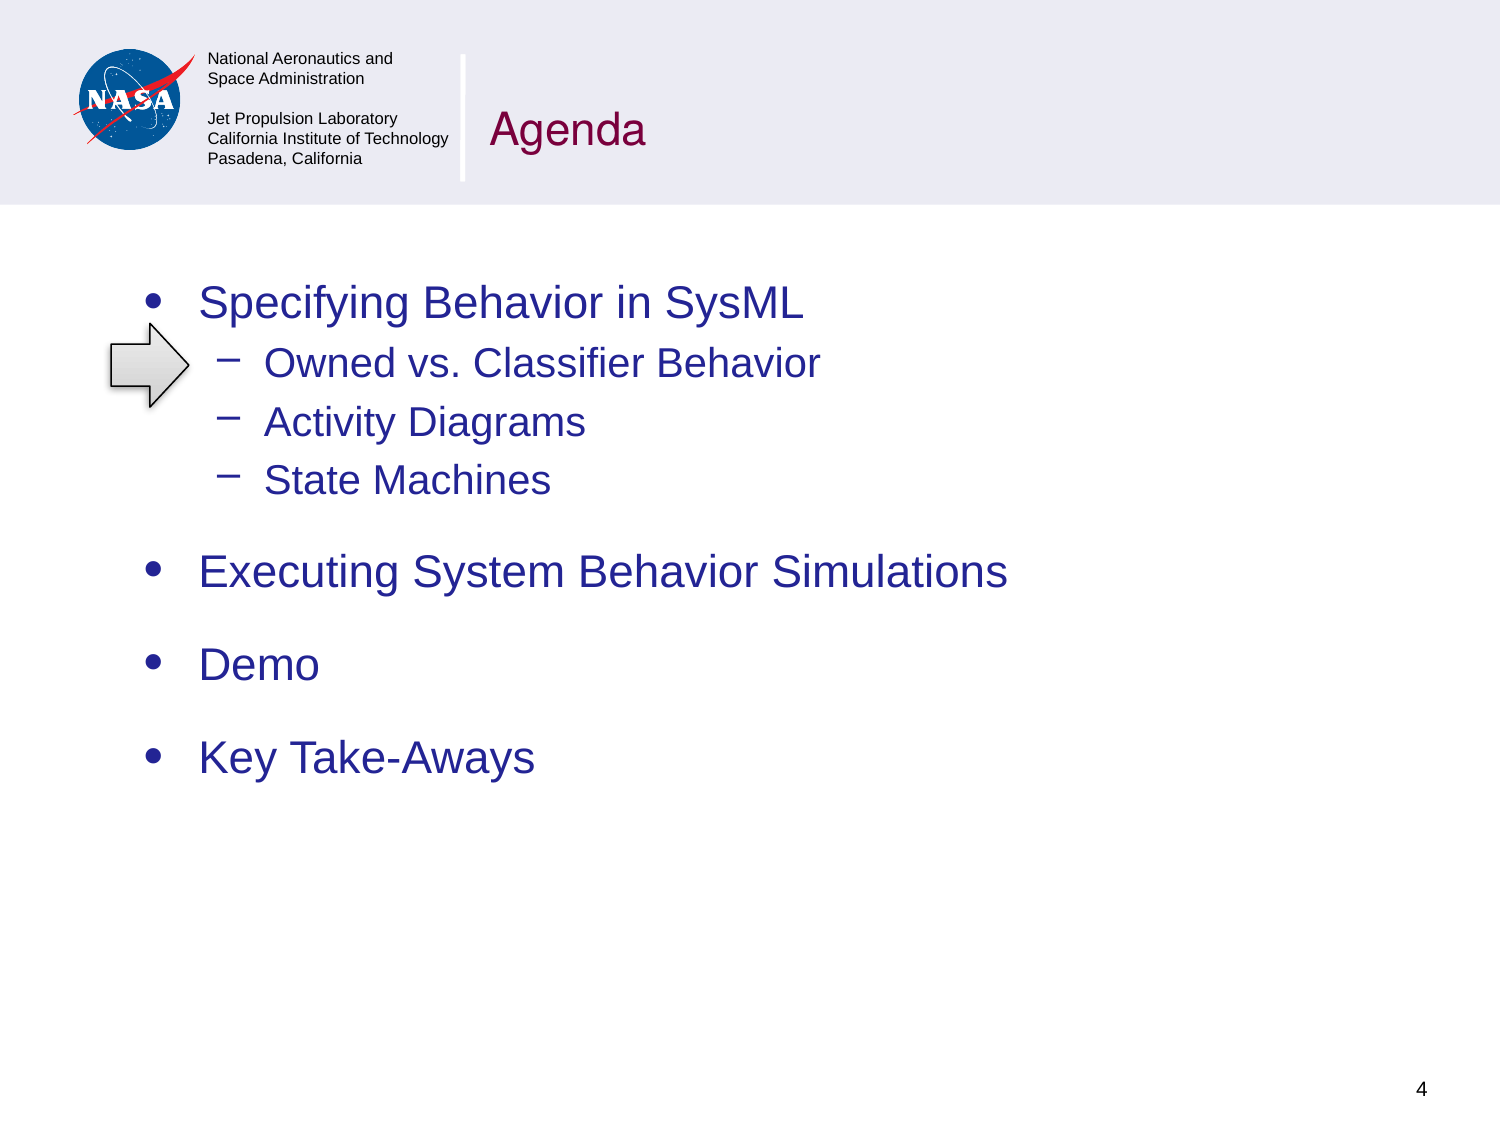

# Agenda

Specifying Behavior in SysML
Owned vs. Classifier Behavior
Activity Diagrams
State Machines

Executing System Behavior Simulations

Demo

Key Take-Aways